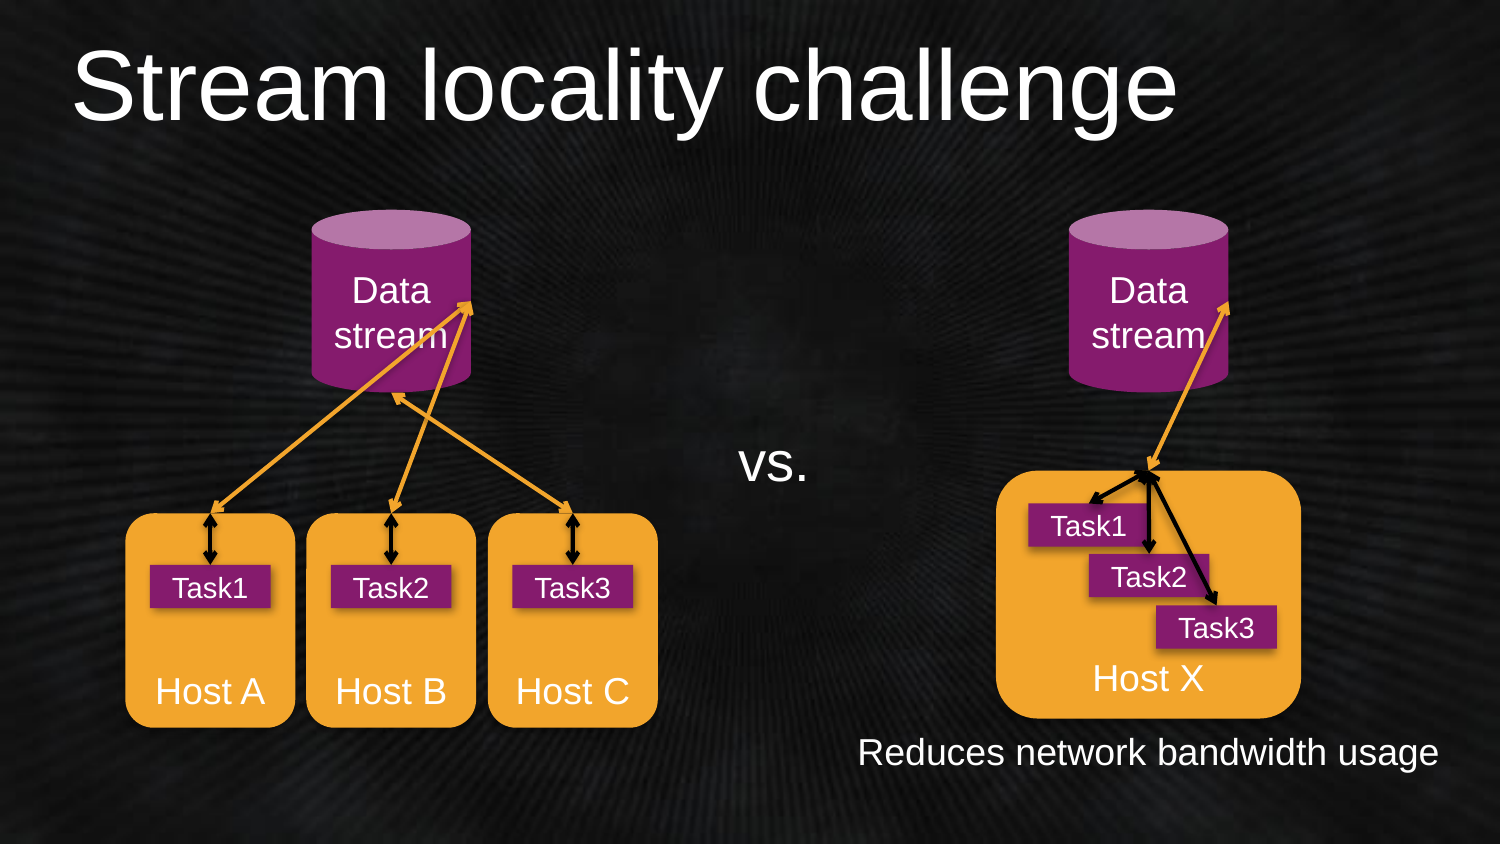

# Stream locality challenge
Data stream
Data stream
vs.
Host X
Task1
Host A
Host B
Host C
Task2
Task1
Task2
Task3
Task3
Reduces network bandwidth usage